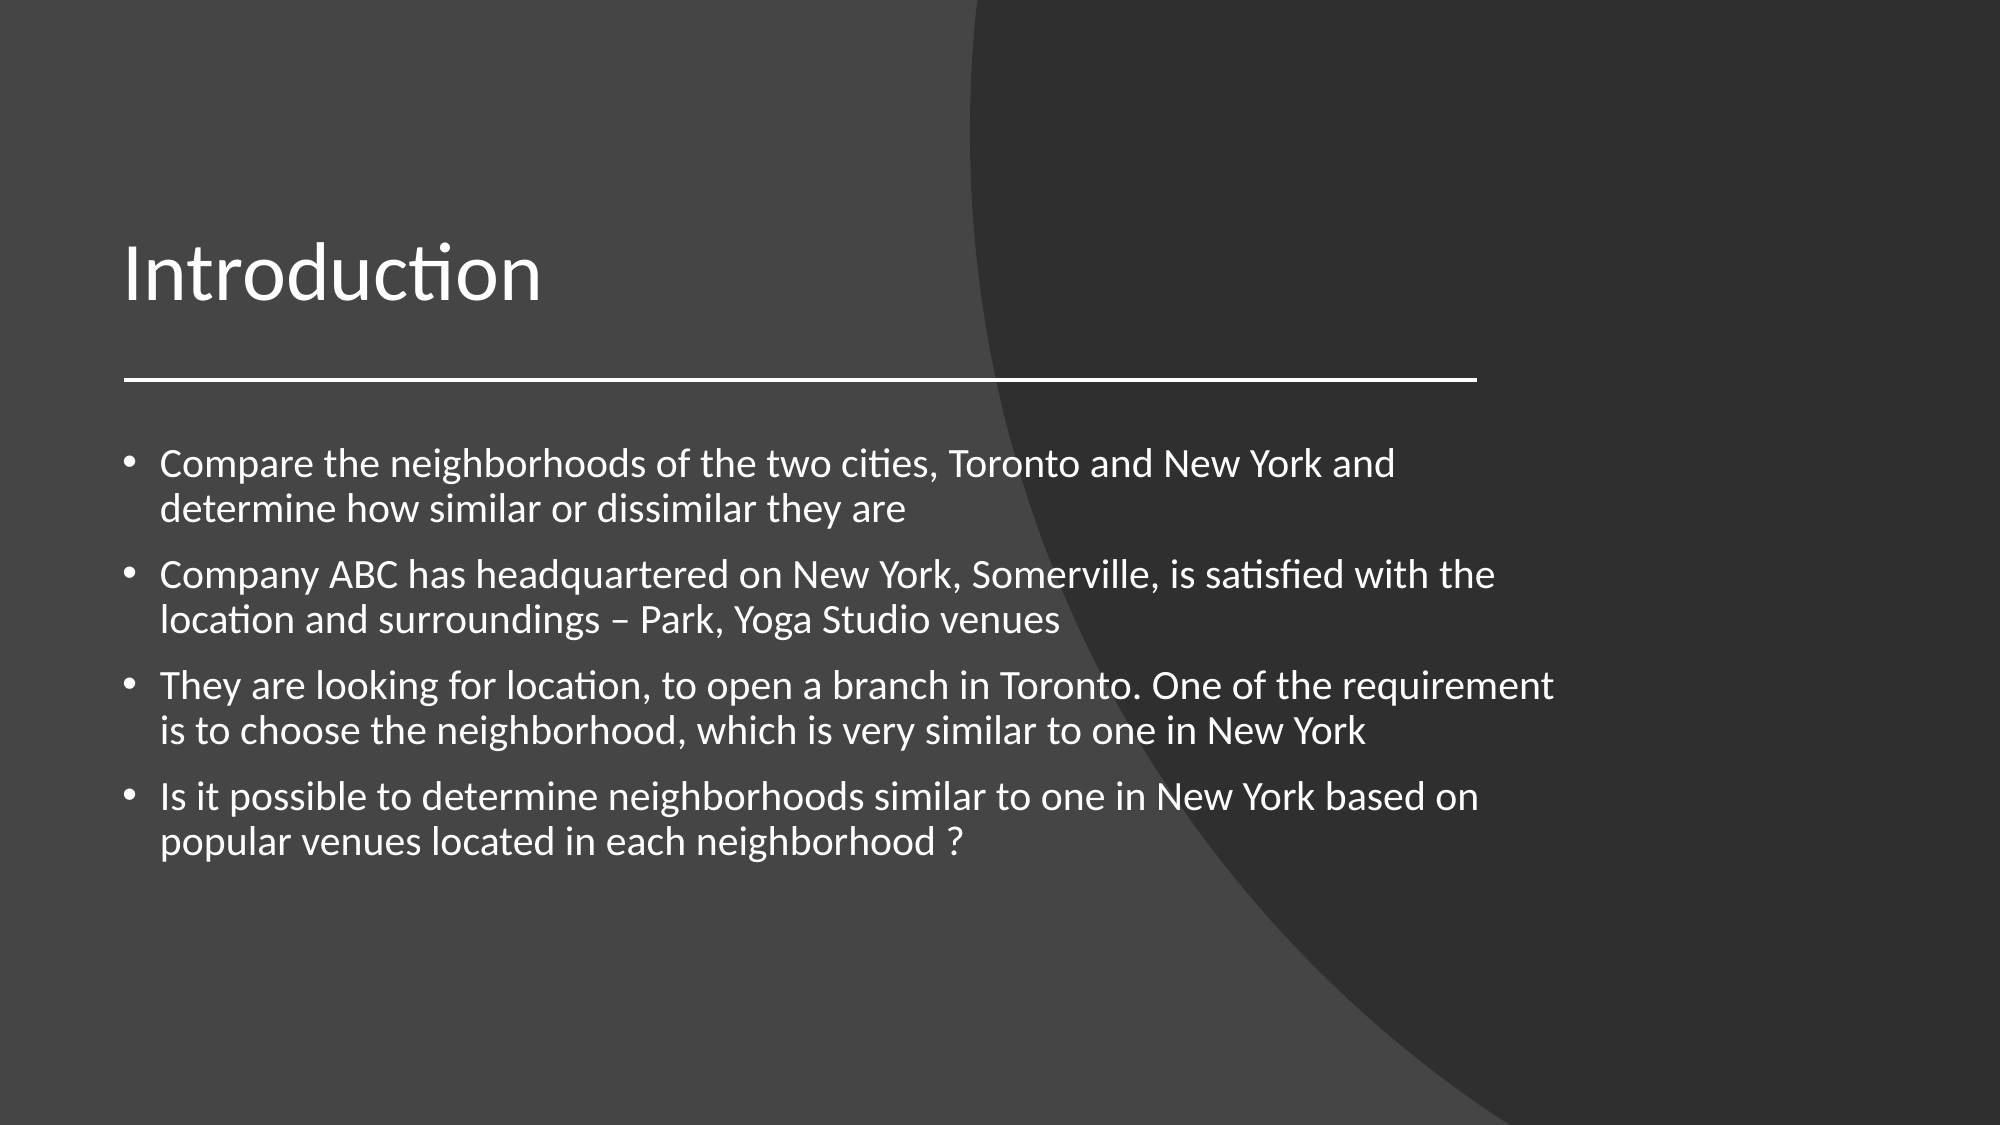

# Introduction
Compare the neighborhoods of the two cities, Toronto and New York and determine how similar or dissimilar they are
Company ABC has headquartered on New York, Somerville, is satisfied with the location and surroundings – Park, Yoga Studio venues
They are looking for location, to open a branch in Toronto. One of the requirement is to choose the neighborhood, which is very similar to one in New York
Is it possible to determine neighborhoods similar to one in New York based on popular venues located in each neighborhood ?